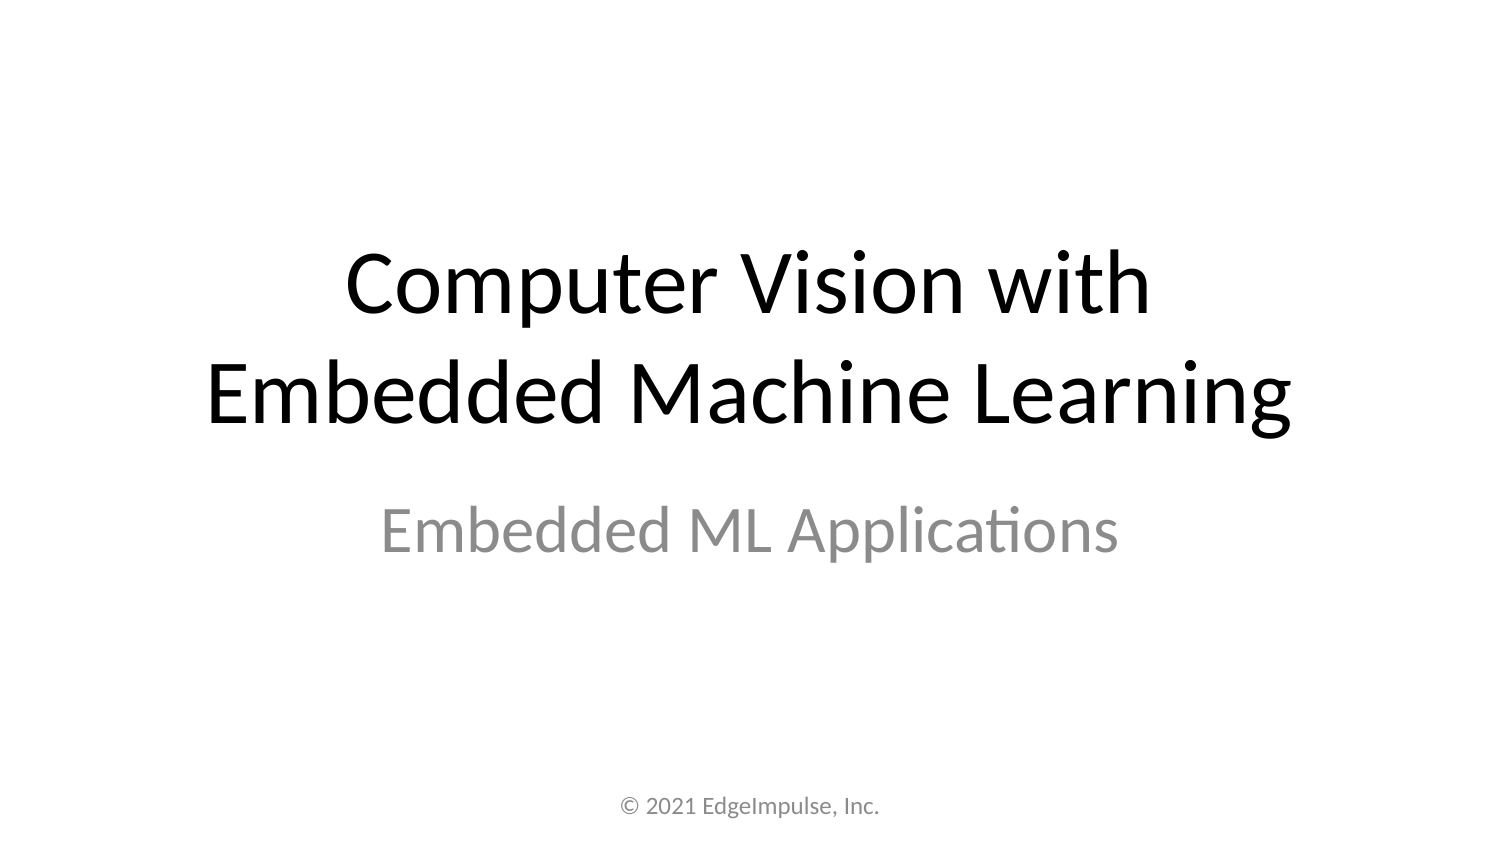

# Computer Vision with Embedded Machine Learning
Embedded ML Applications
© 2021 EdgeImpulse, Inc.